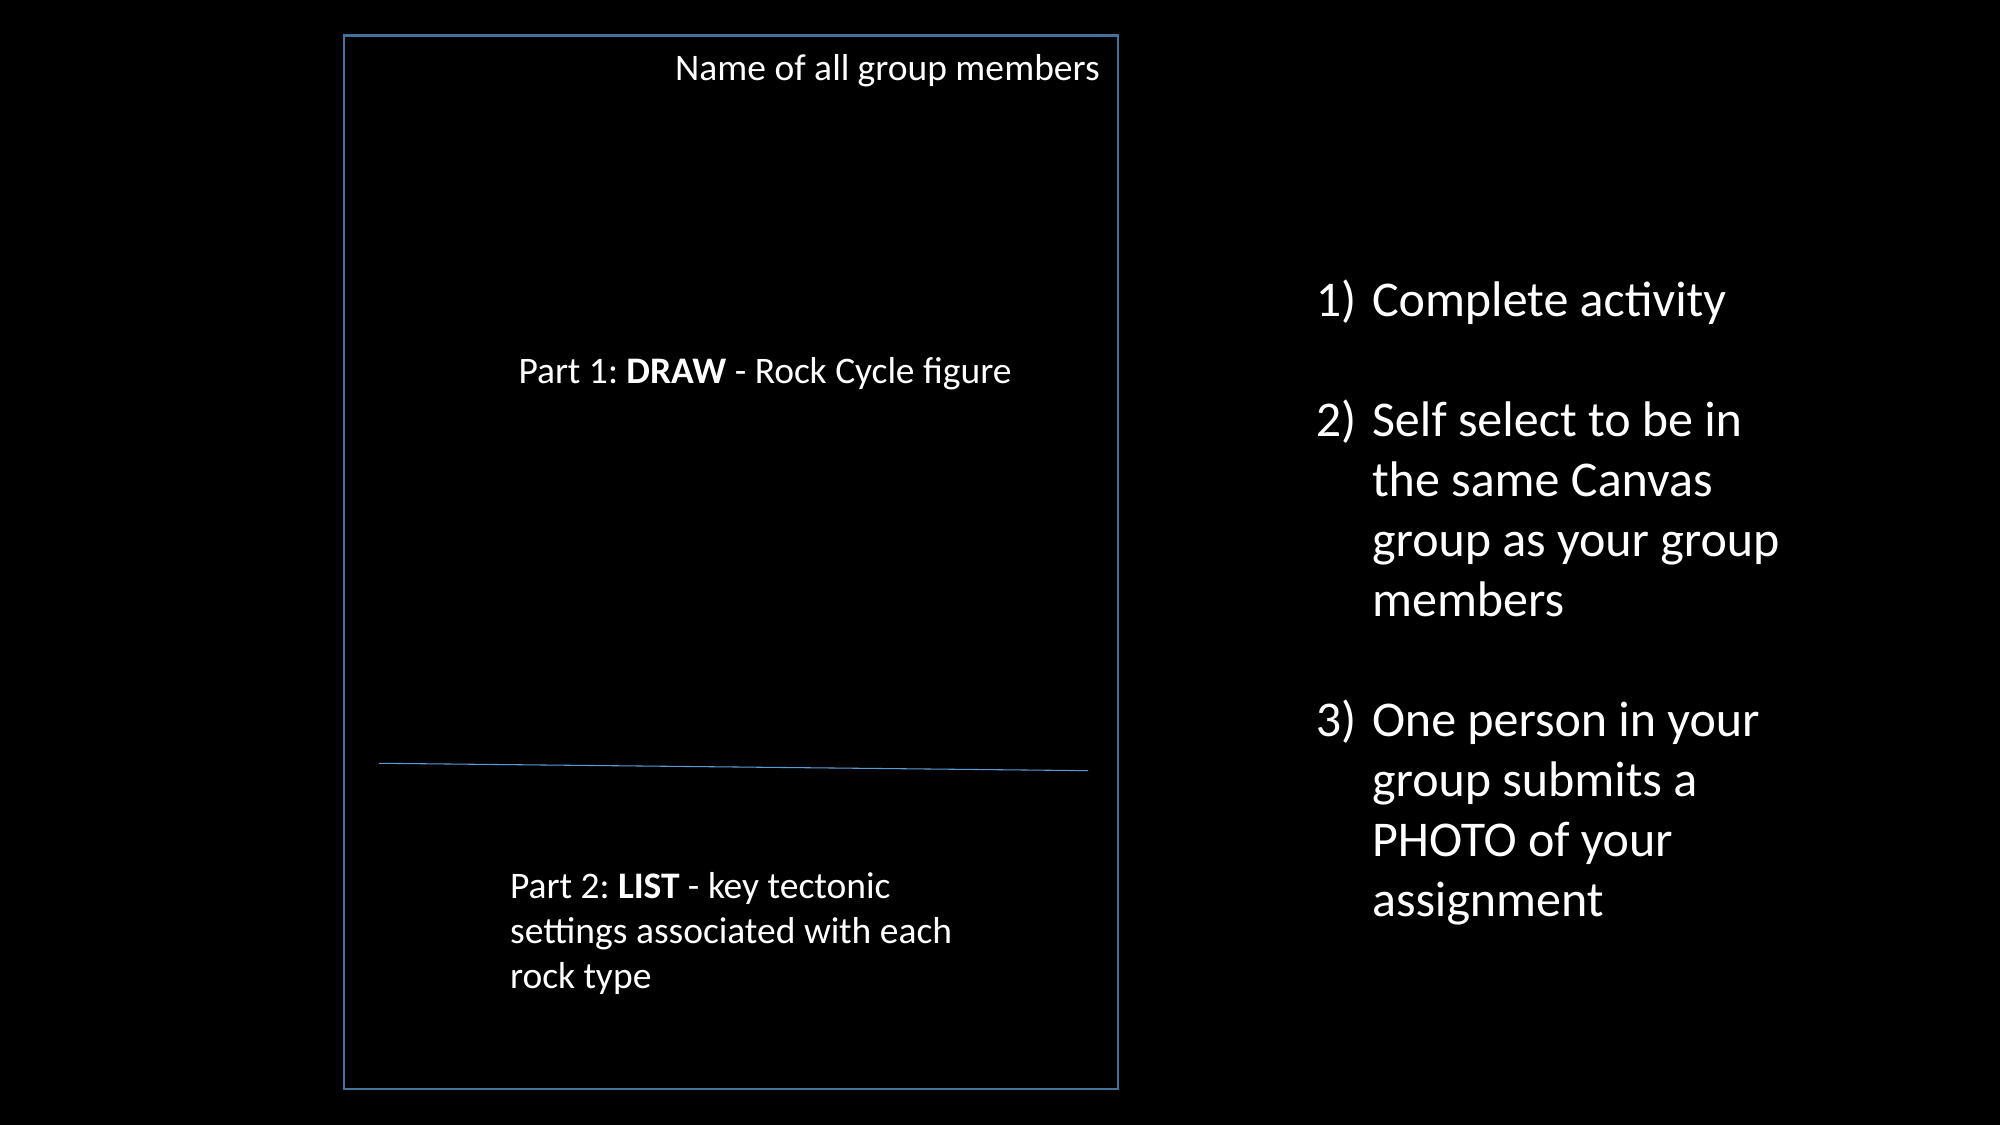

Name of all group members
Part 1: DRAW - Rock Cycle figure
Part 2: LIST - key tectonic settings associated with each rock type
Complete activity

Self select to be in the same Canvas group as your group members

One person in your group submits a PHOTO of your assignment